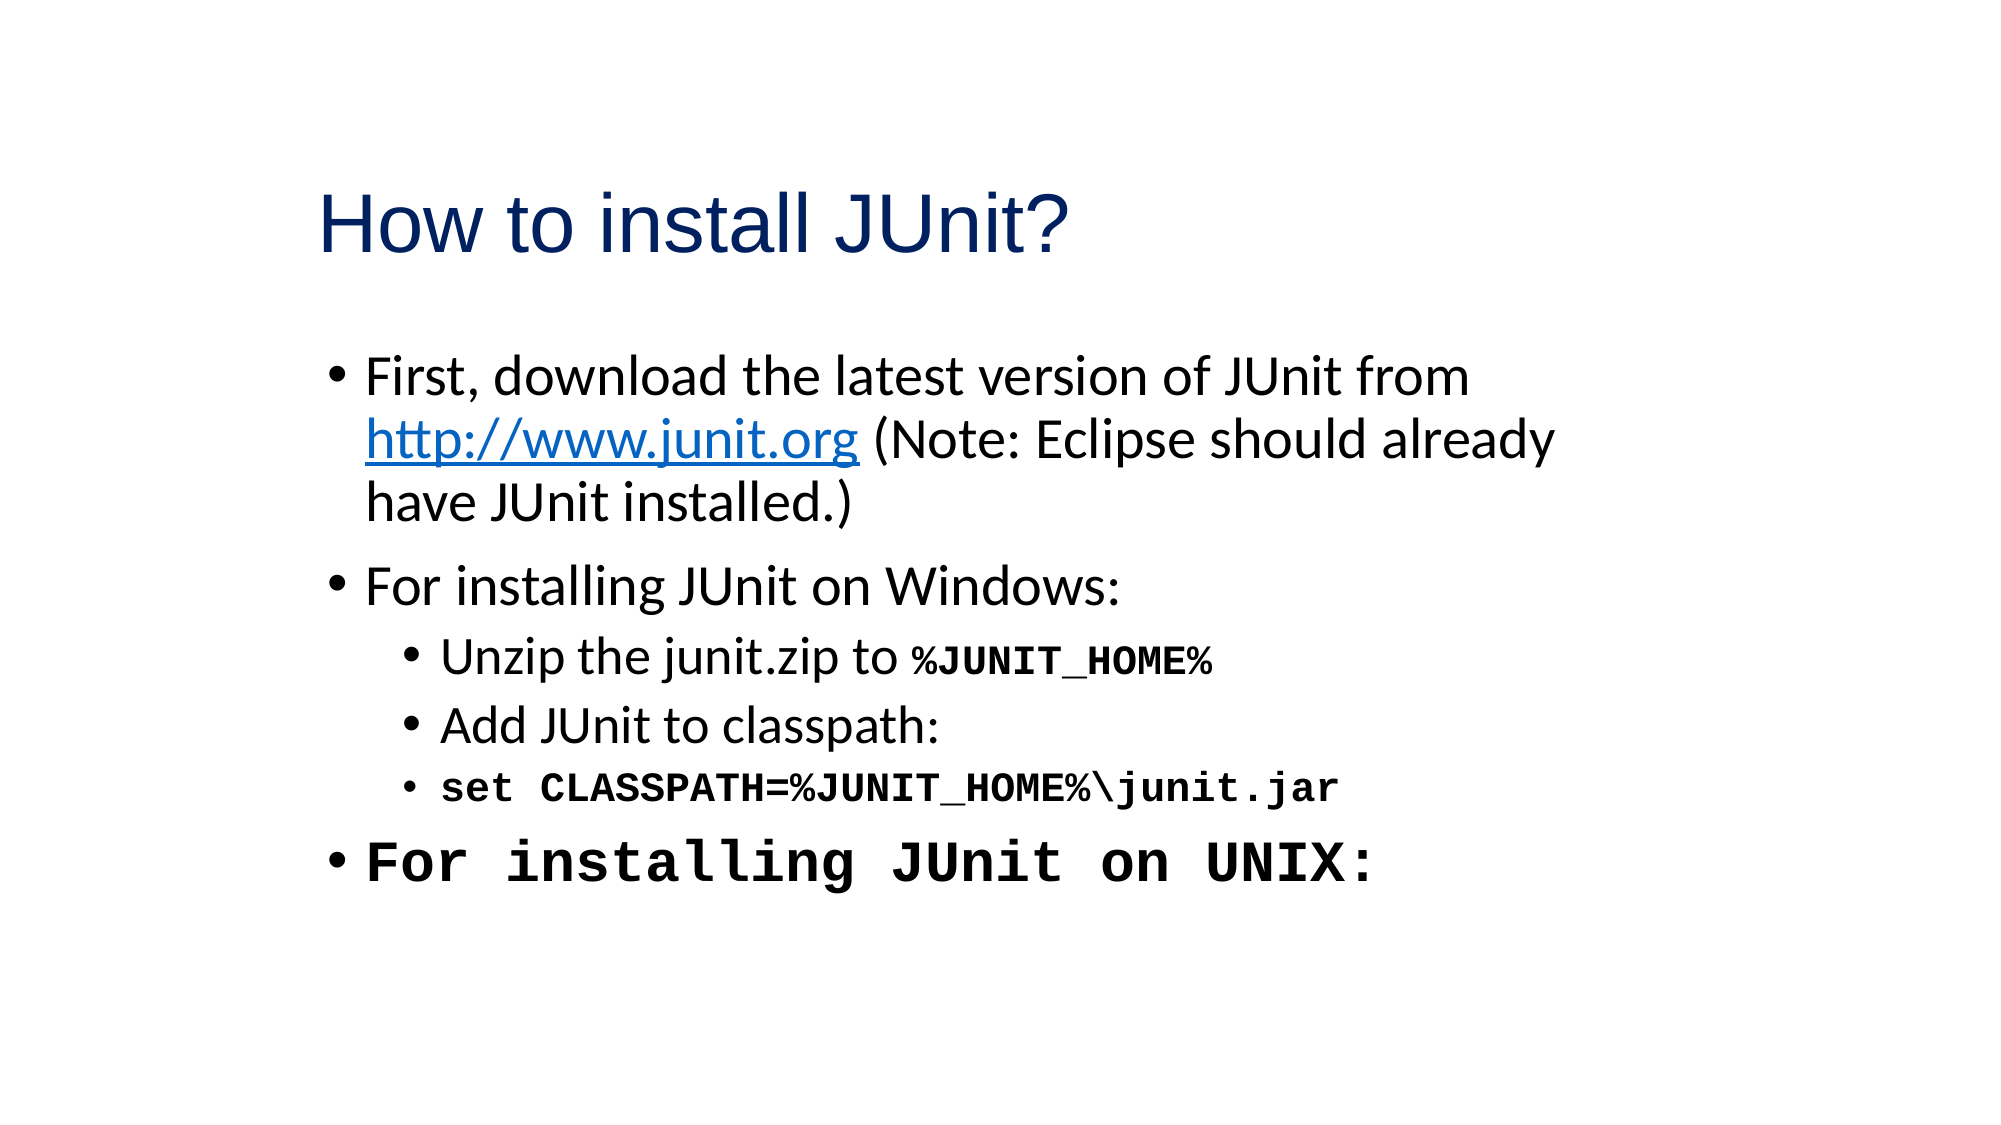

# How to install JUnit?
First, download the latest version of JUnit from http://www.junit.org (Note: Eclipse should already have JUnit installed.)
For installing JUnit on Windows:
Unzip the junit.zip to %JUNIT_HOME%
Add JUnit to classpath:
set CLASSPATH=%JUNIT_HOME%\junit.jar
For installing JUnit on UNIX: